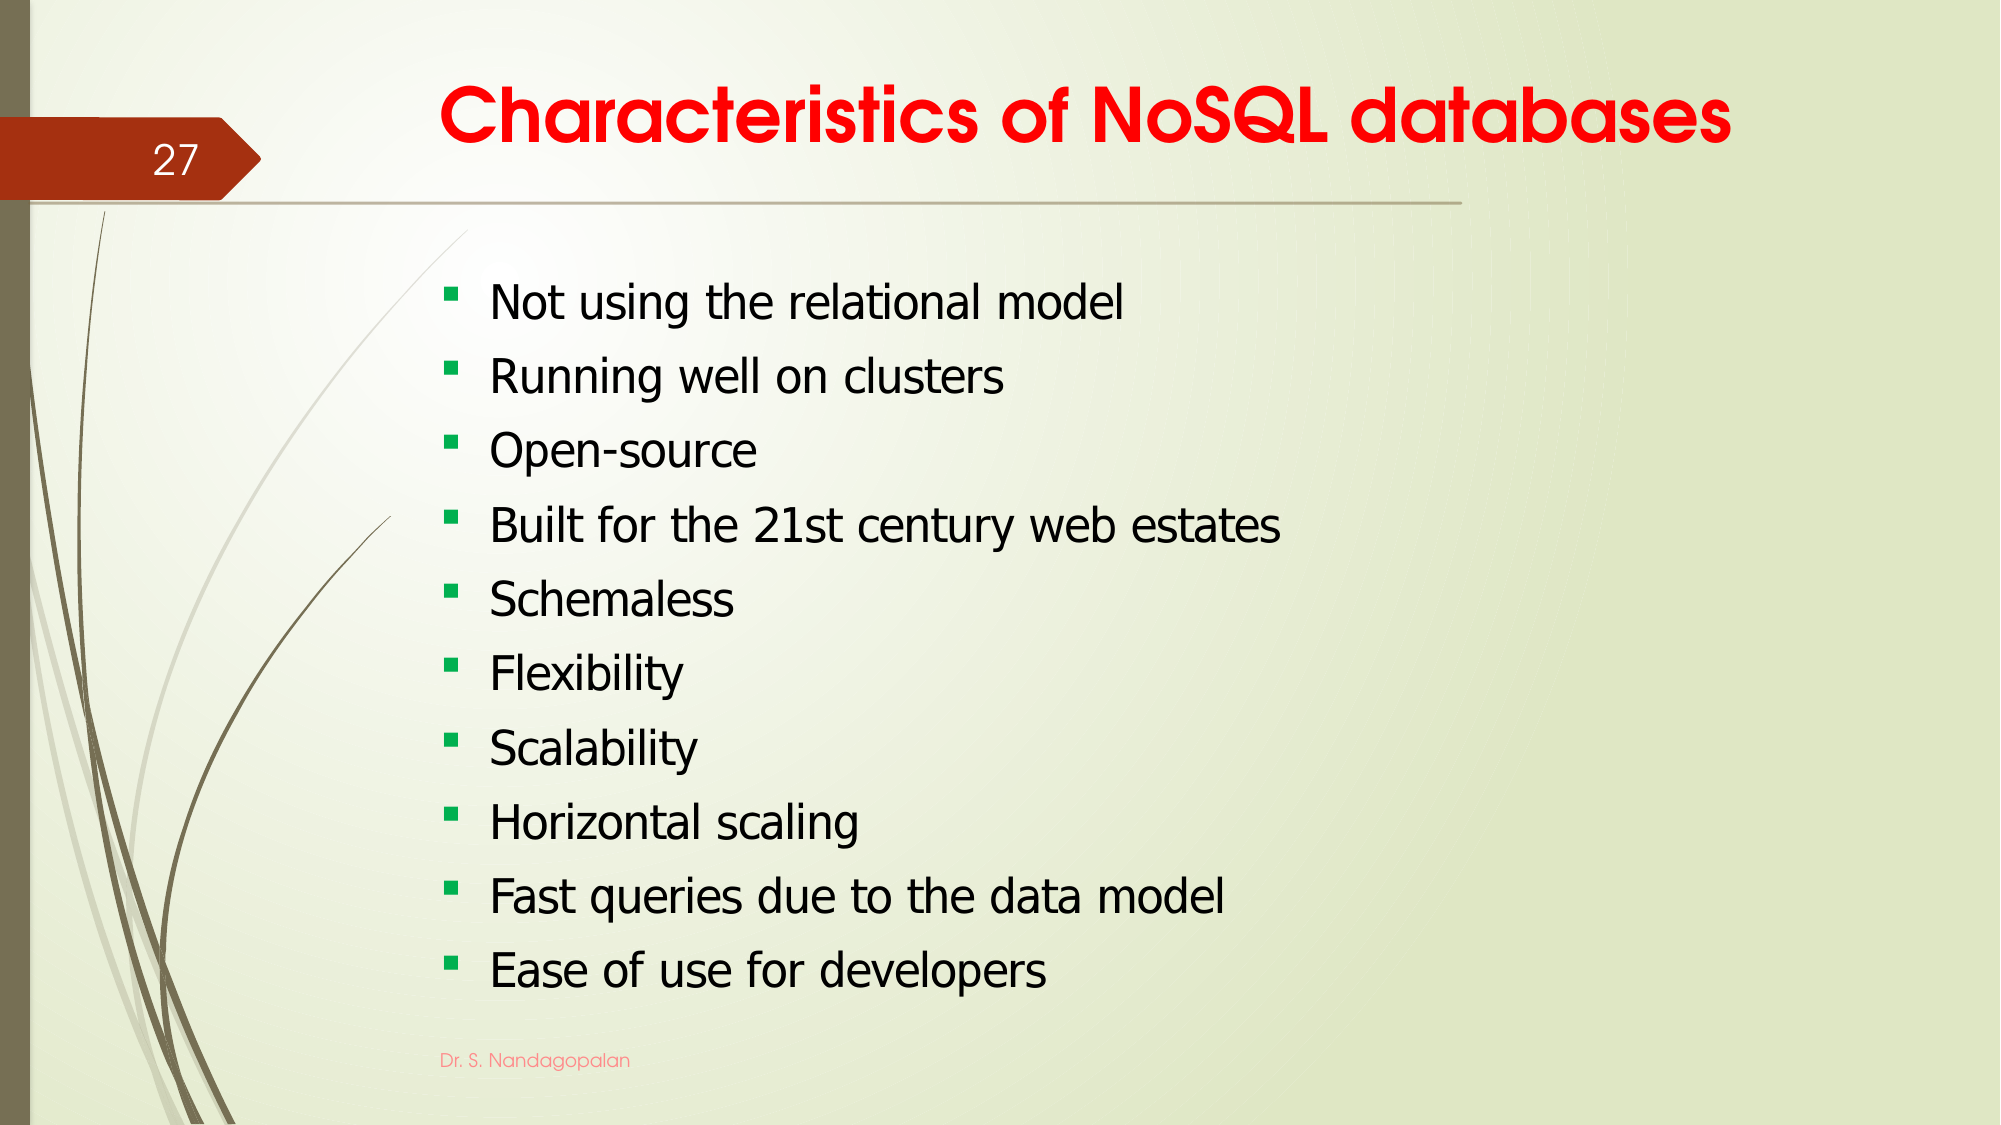

# Characteristics of NoSQL databases
27
Not using the relational model
Running well on clusters
Open-source
Built for the 21st century web estates
Schemaless
Flexibility
Scalability
Horizontal scaling
Fast queries due to the data model
Ease of use for developers

Dr. S. Nandagopalan